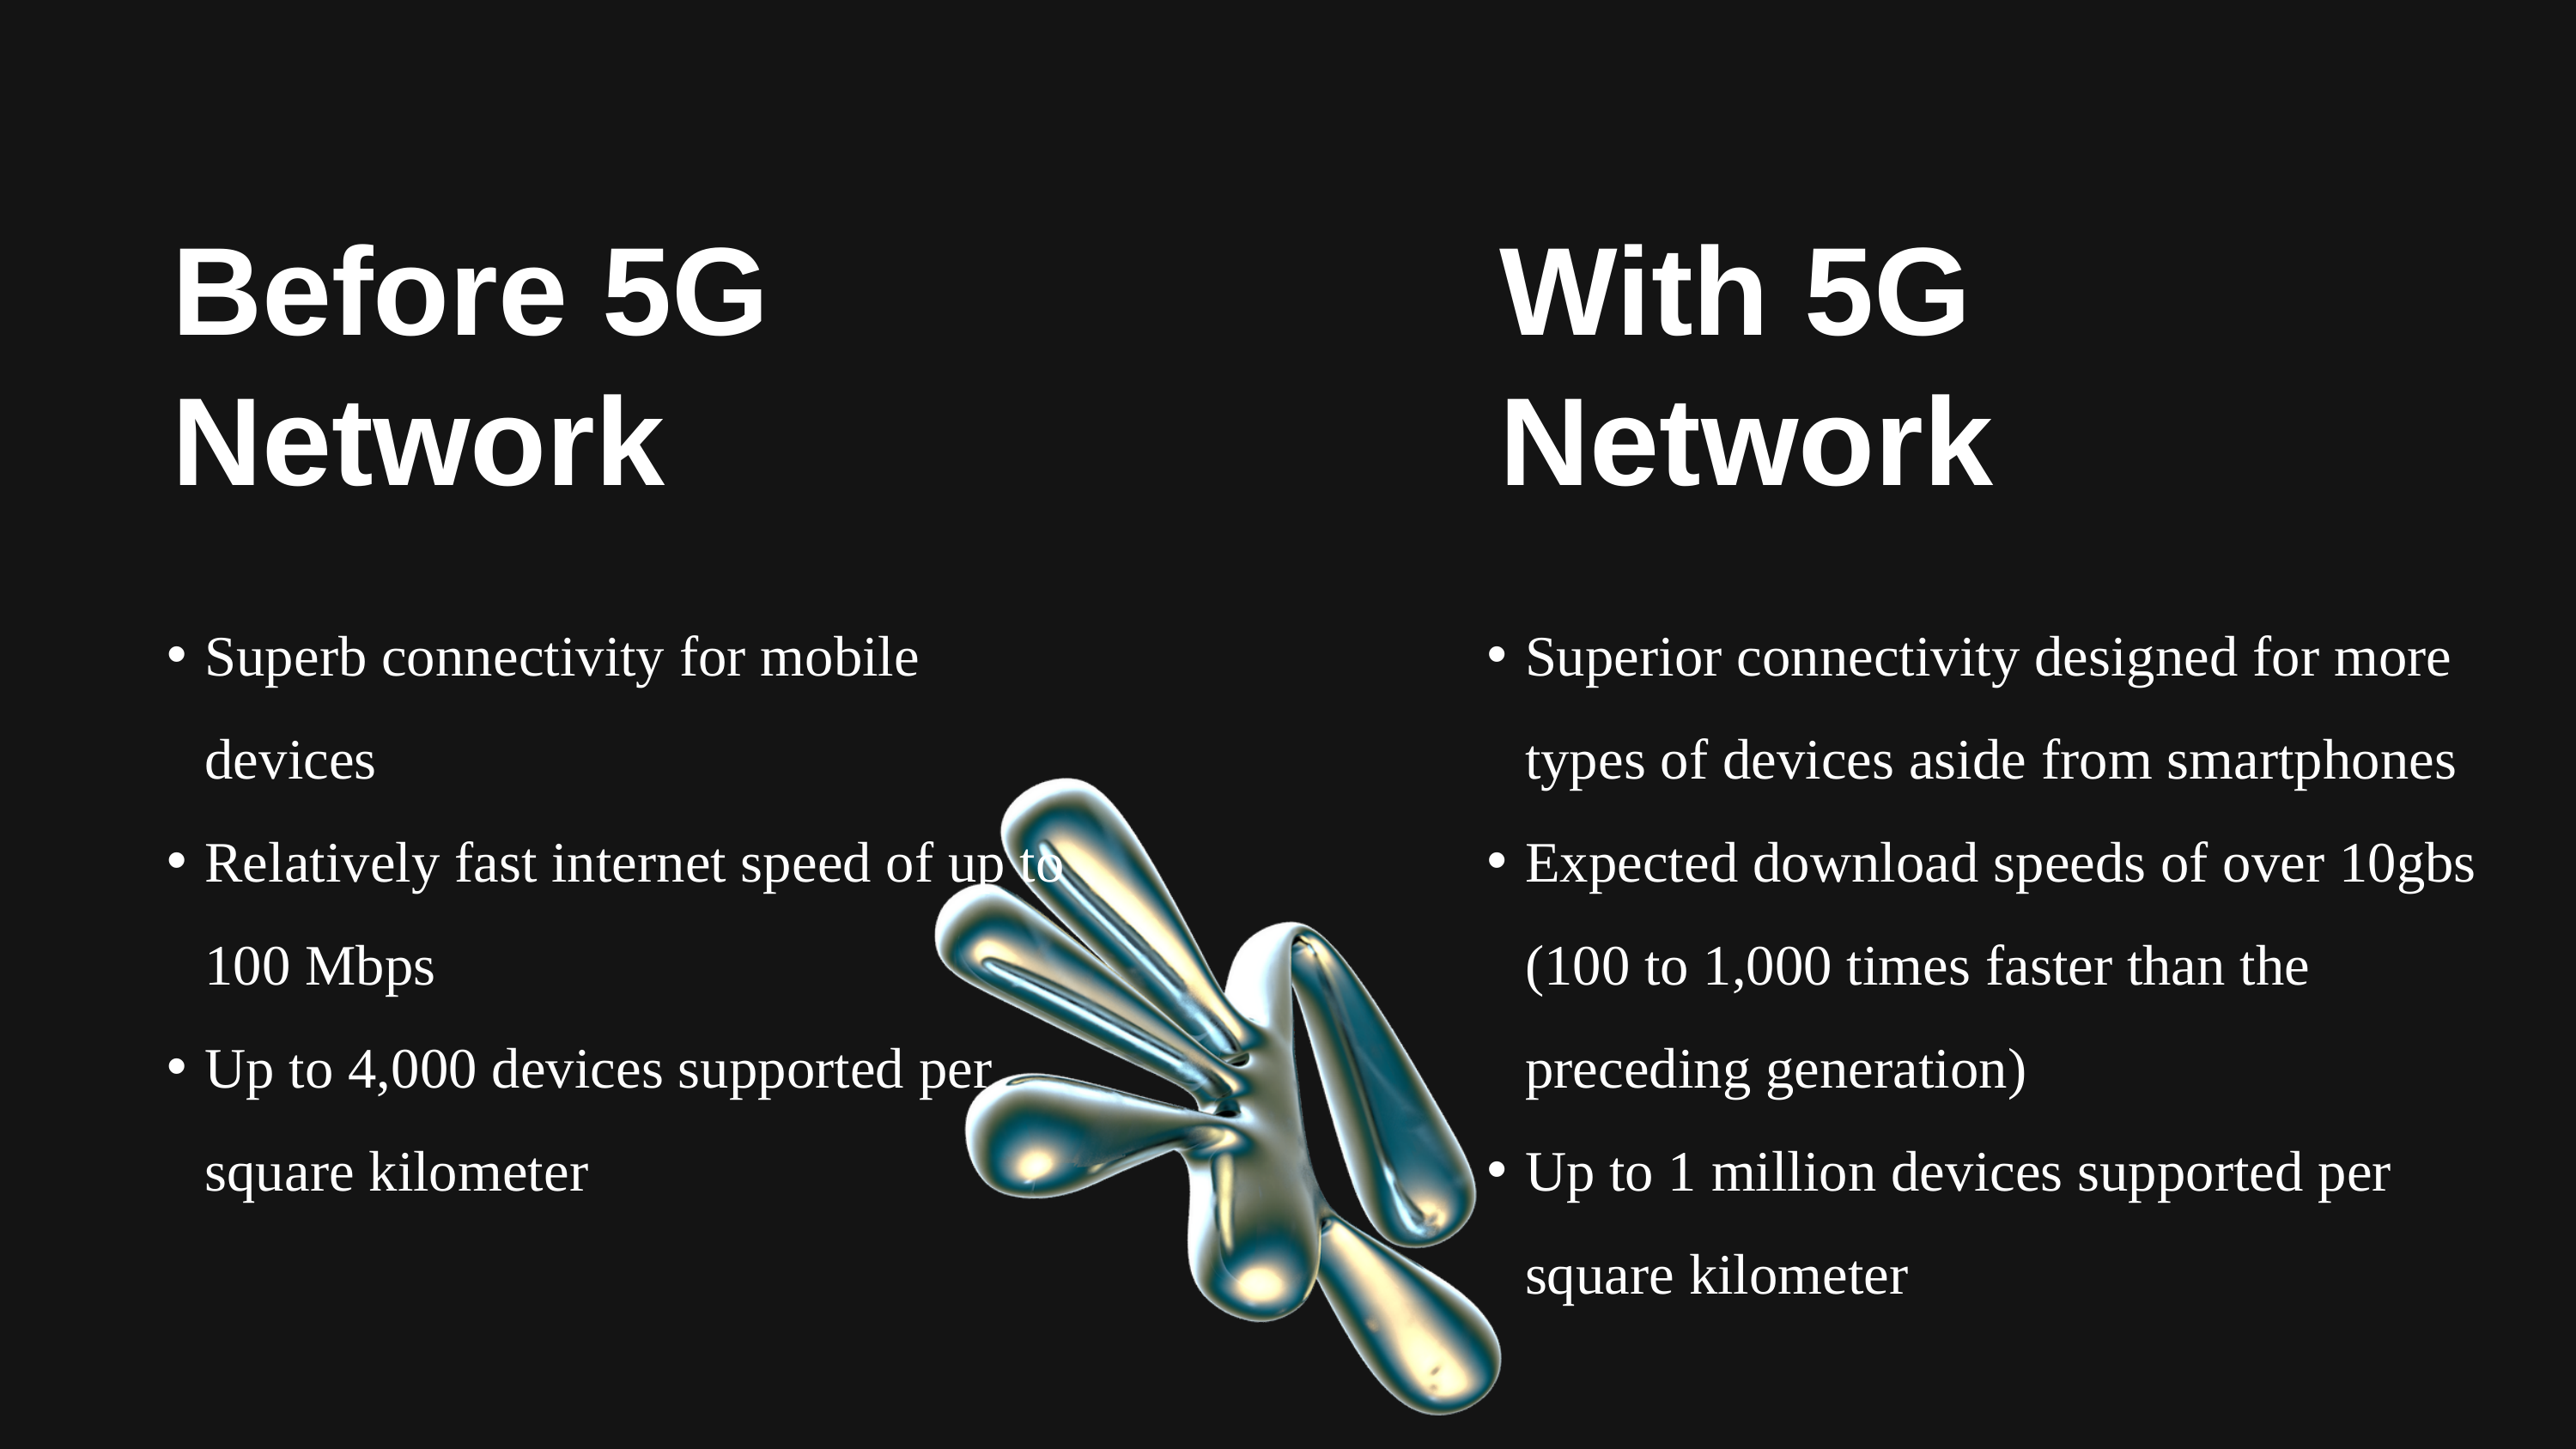

Before 5G Network
Superb connectivity for mobile devices
Relatively fast internet speed of up to 100 Mbps
Up to 4,000 devices supported per square kilometer
With 5G Network
Superior connectivity designed for more types of devices aside from smartphones
Expected download speeds of over 10gbs (100 to 1,000 times faster than the preceding generation)
Up to 1 million devices supported per square kilometer